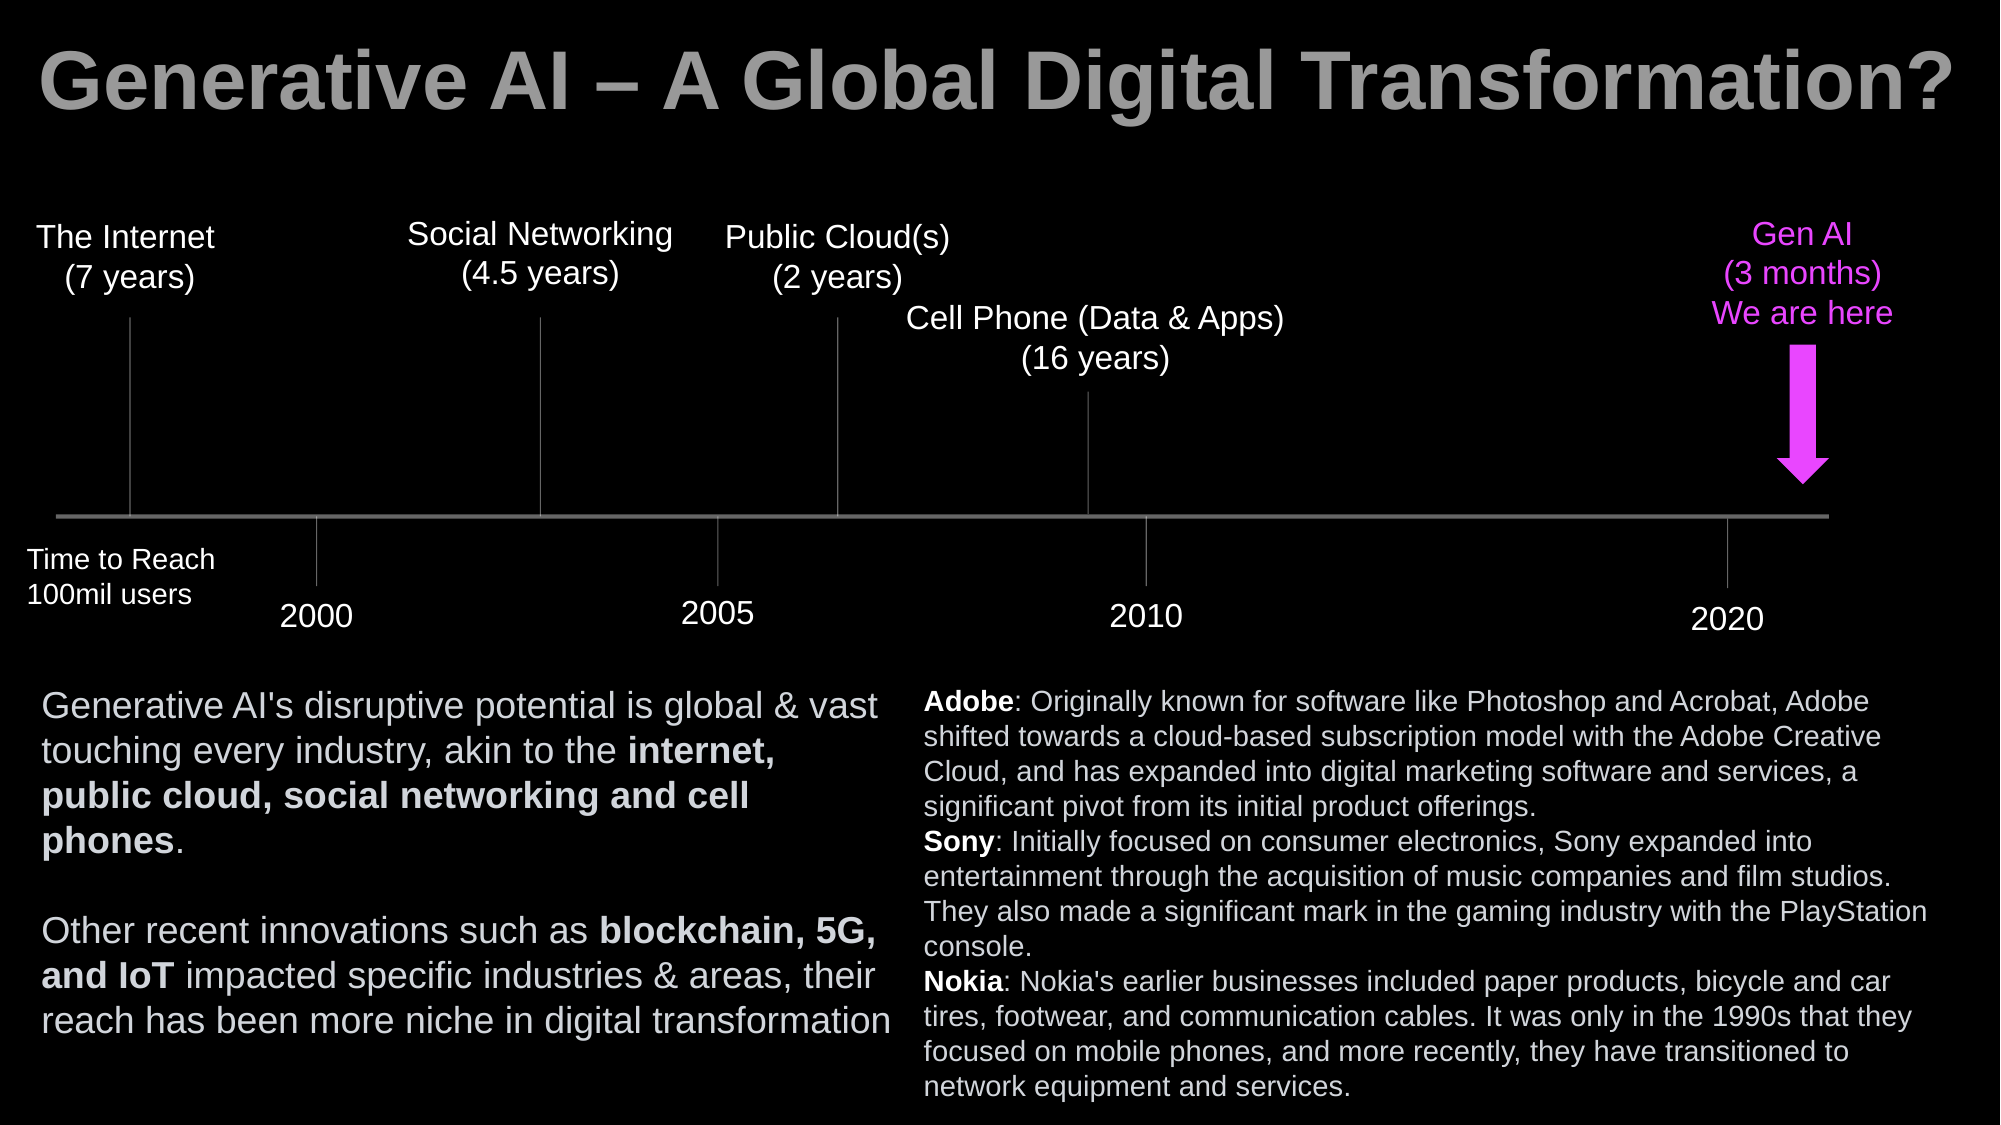

Generative AI – A Global Digital Transformation?
Gen AI
(3 months)
We are here
Social Networking (4.5 years)
Public Cloud(s)
(2 years)
The Internet
(7 years)
Cell Phone (Data & Apps)
(16 years)

Time to Reach
100mil users
2005
2010
2000
2020
Generative AI's disruptive potential is global & vast touching every industry, akin to the internet, public cloud, social networking and cell phones.

Other recent innovations such as blockchain, 5G, and IoT impacted specific industries & areas, their reach has been more niche in digital transformation
Adobe: Originally known for software like Photoshop and Acrobat, Adobe shifted towards a cloud-based subscription model with the Adobe Creative Cloud, and has expanded into digital marketing software and services, a significant pivot from its initial product offerings.
Sony: Initially focused on consumer electronics, Sony expanded into entertainment through the acquisition of music companies and film studios. They also made a significant mark in the gaming industry with the PlayStation console.
Nokia: Nokia's earlier businesses included paper products, bicycle and car tires, footwear, and communication cables. It was only in the 1990s that they focused on mobile phones, and more recently, they have transitioned to network equipment and services.